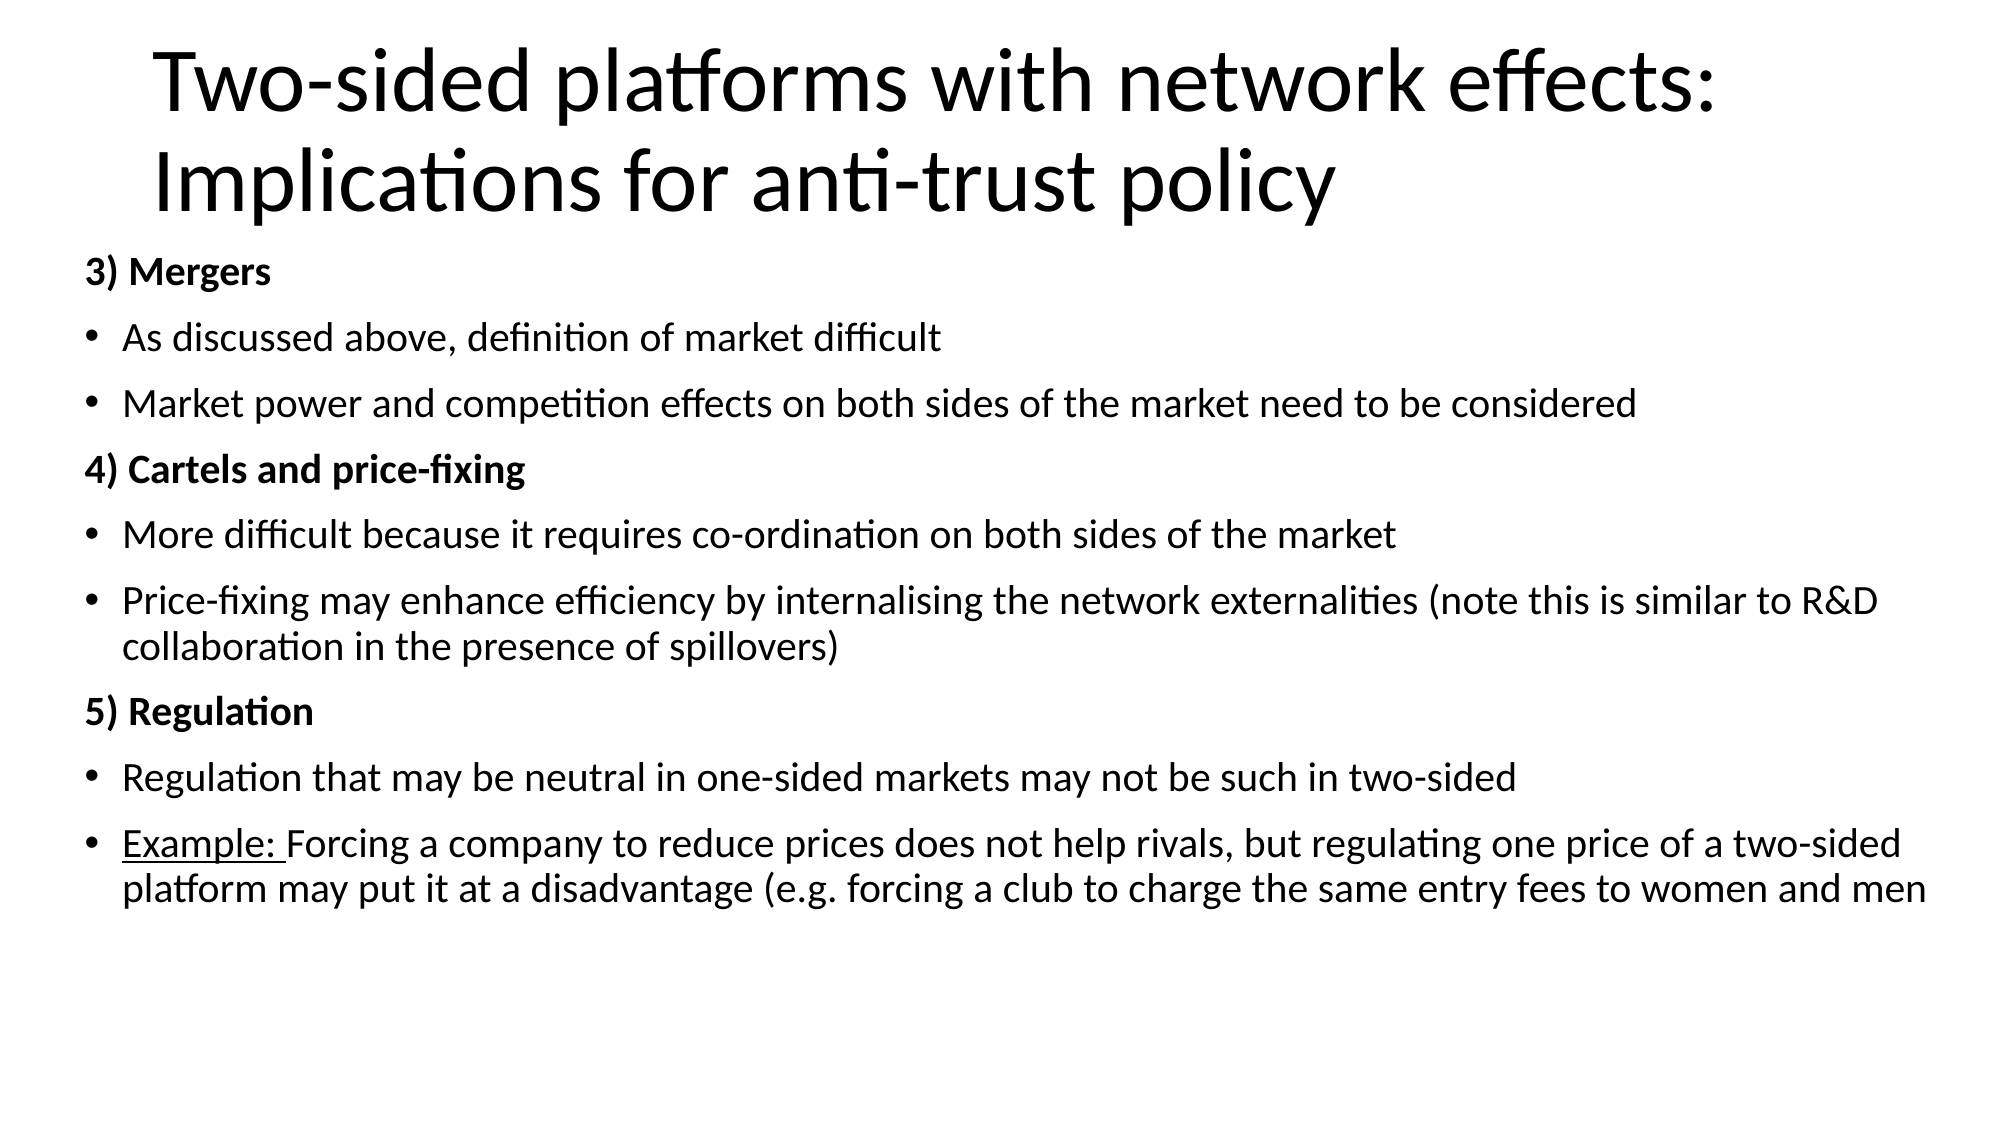

Two-sided platforms with network effects:
Implications for anti-trust policy
3) Mergers
As discussed above, definition of market difficult
Market power and competition effects on both sides of the market need to be considered
4) Cartels and price-fixing
More difficult because it requires co-ordination on both sides of the market
Price-fixing may enhance efficiency by internalising the network externalities (note this is similar to R&D collaboration in the presence of spillovers)
5) Regulation
Regulation that may be neutral in one-sided markets may not be such in two-sided
Example: Forcing a company to reduce prices does not help rivals, but regulating one price of a two-sided platform may put it at a disadvantage (e.g. forcing a club to charge the same entry fees to women and men